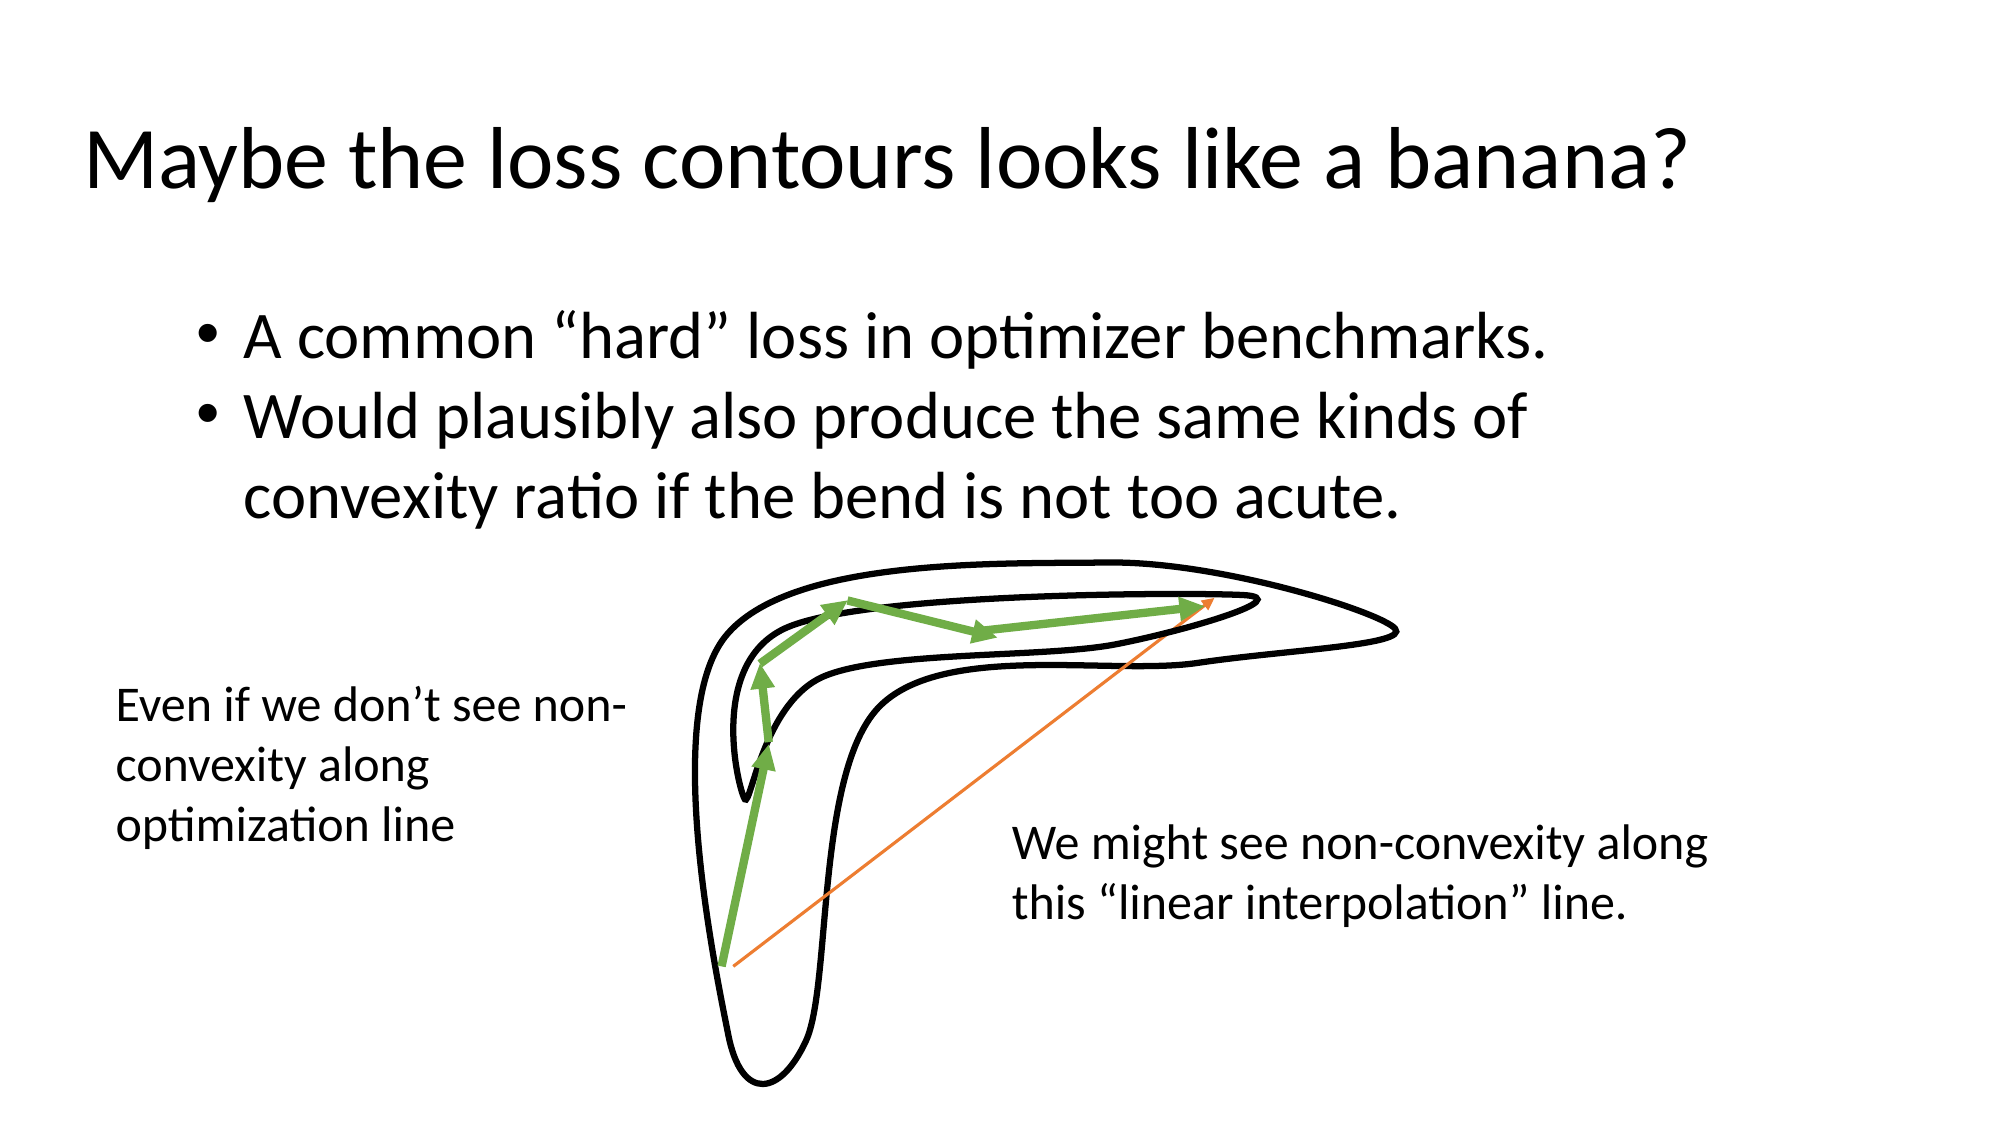

# Maybe the loss contours looks like a banana?
A common “hard” loss in optimizer benchmarks.
Would plausibly also produce the same kinds of convexity ratio if the bend is not too acute.

Even if we don’t see non-convexity along optimization line
We might see non-convexity along this “linear interpolation” line.